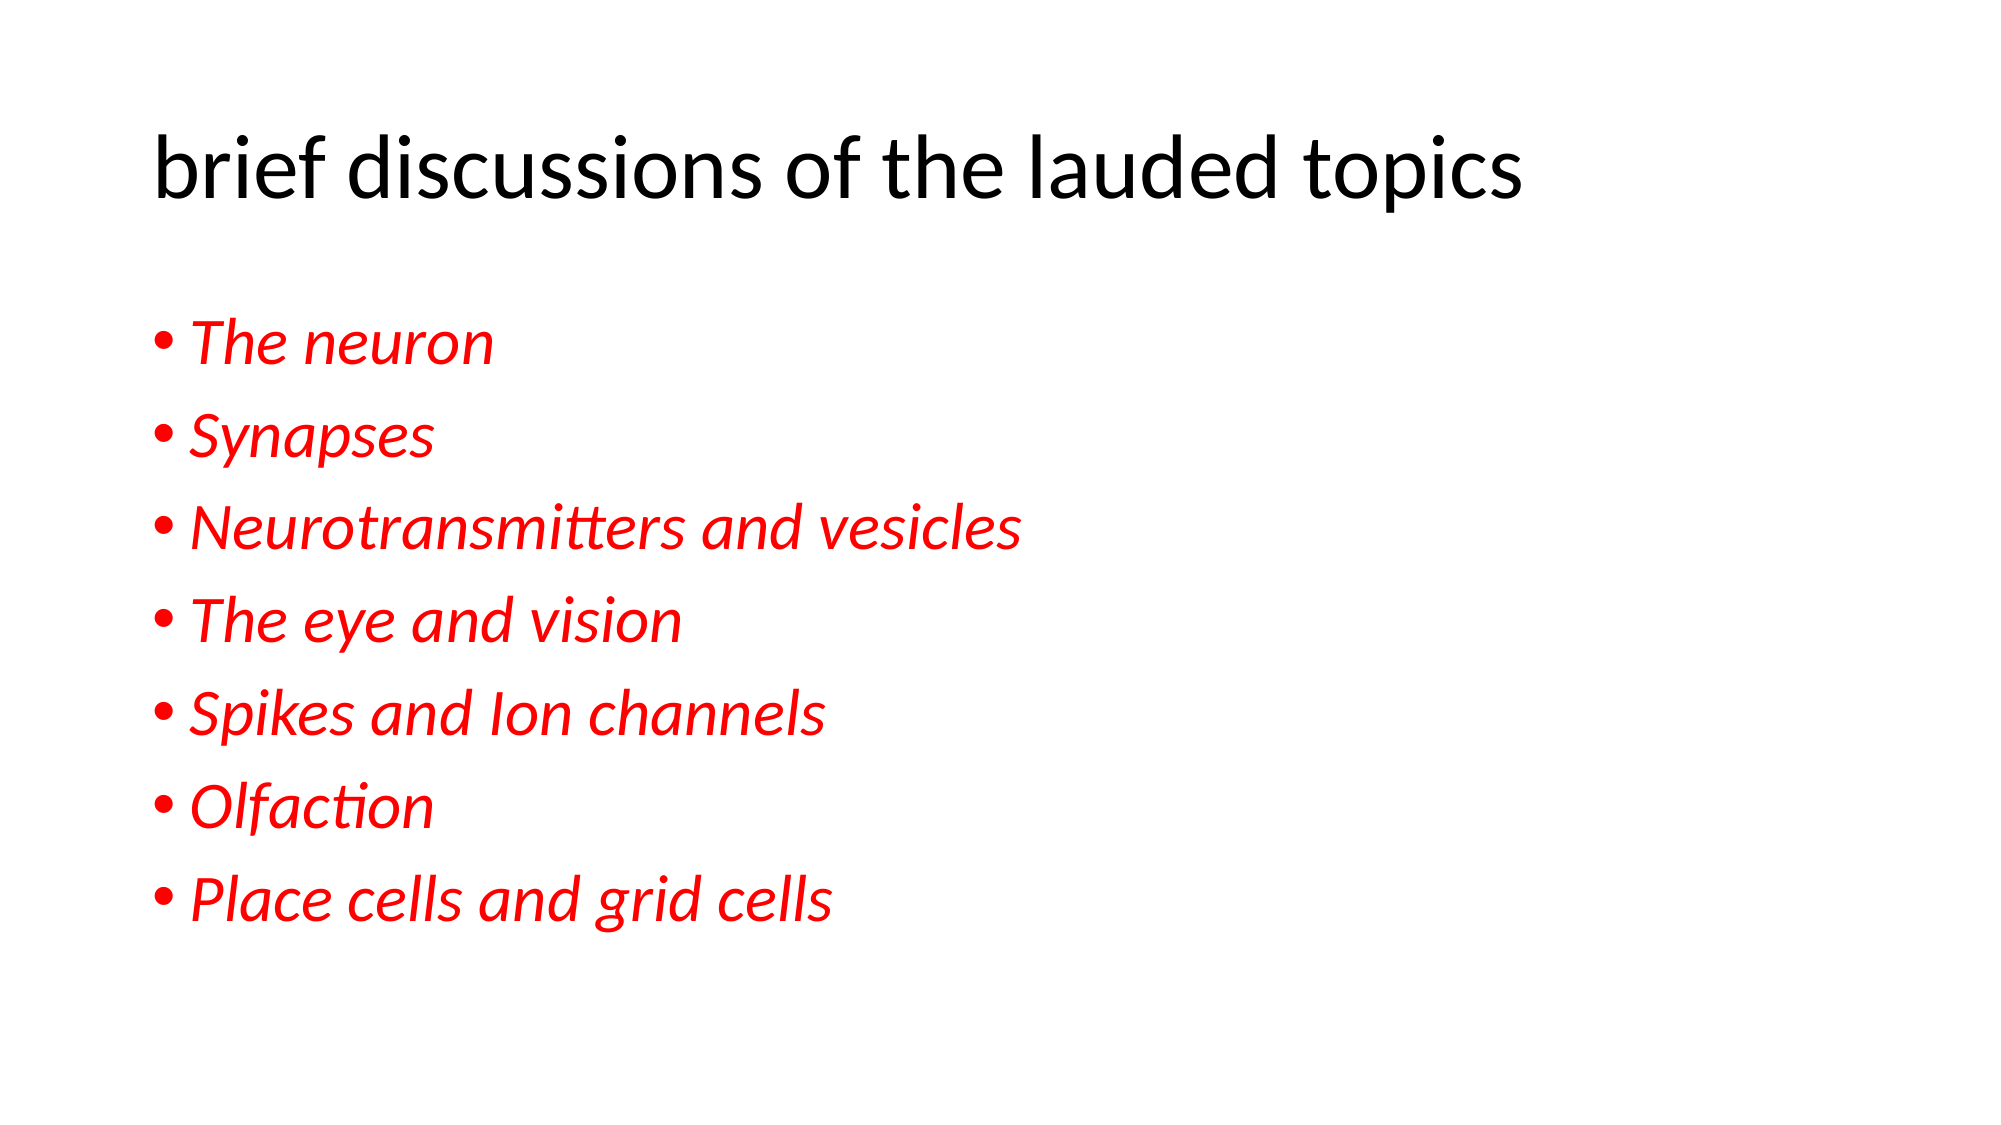

# brief discussions of the lauded topics
The neuron
Synapses
Neurotransmitters and vesicles
The eye and vision
Spikes and Ion channels
Olfaction
Place cells and grid cells